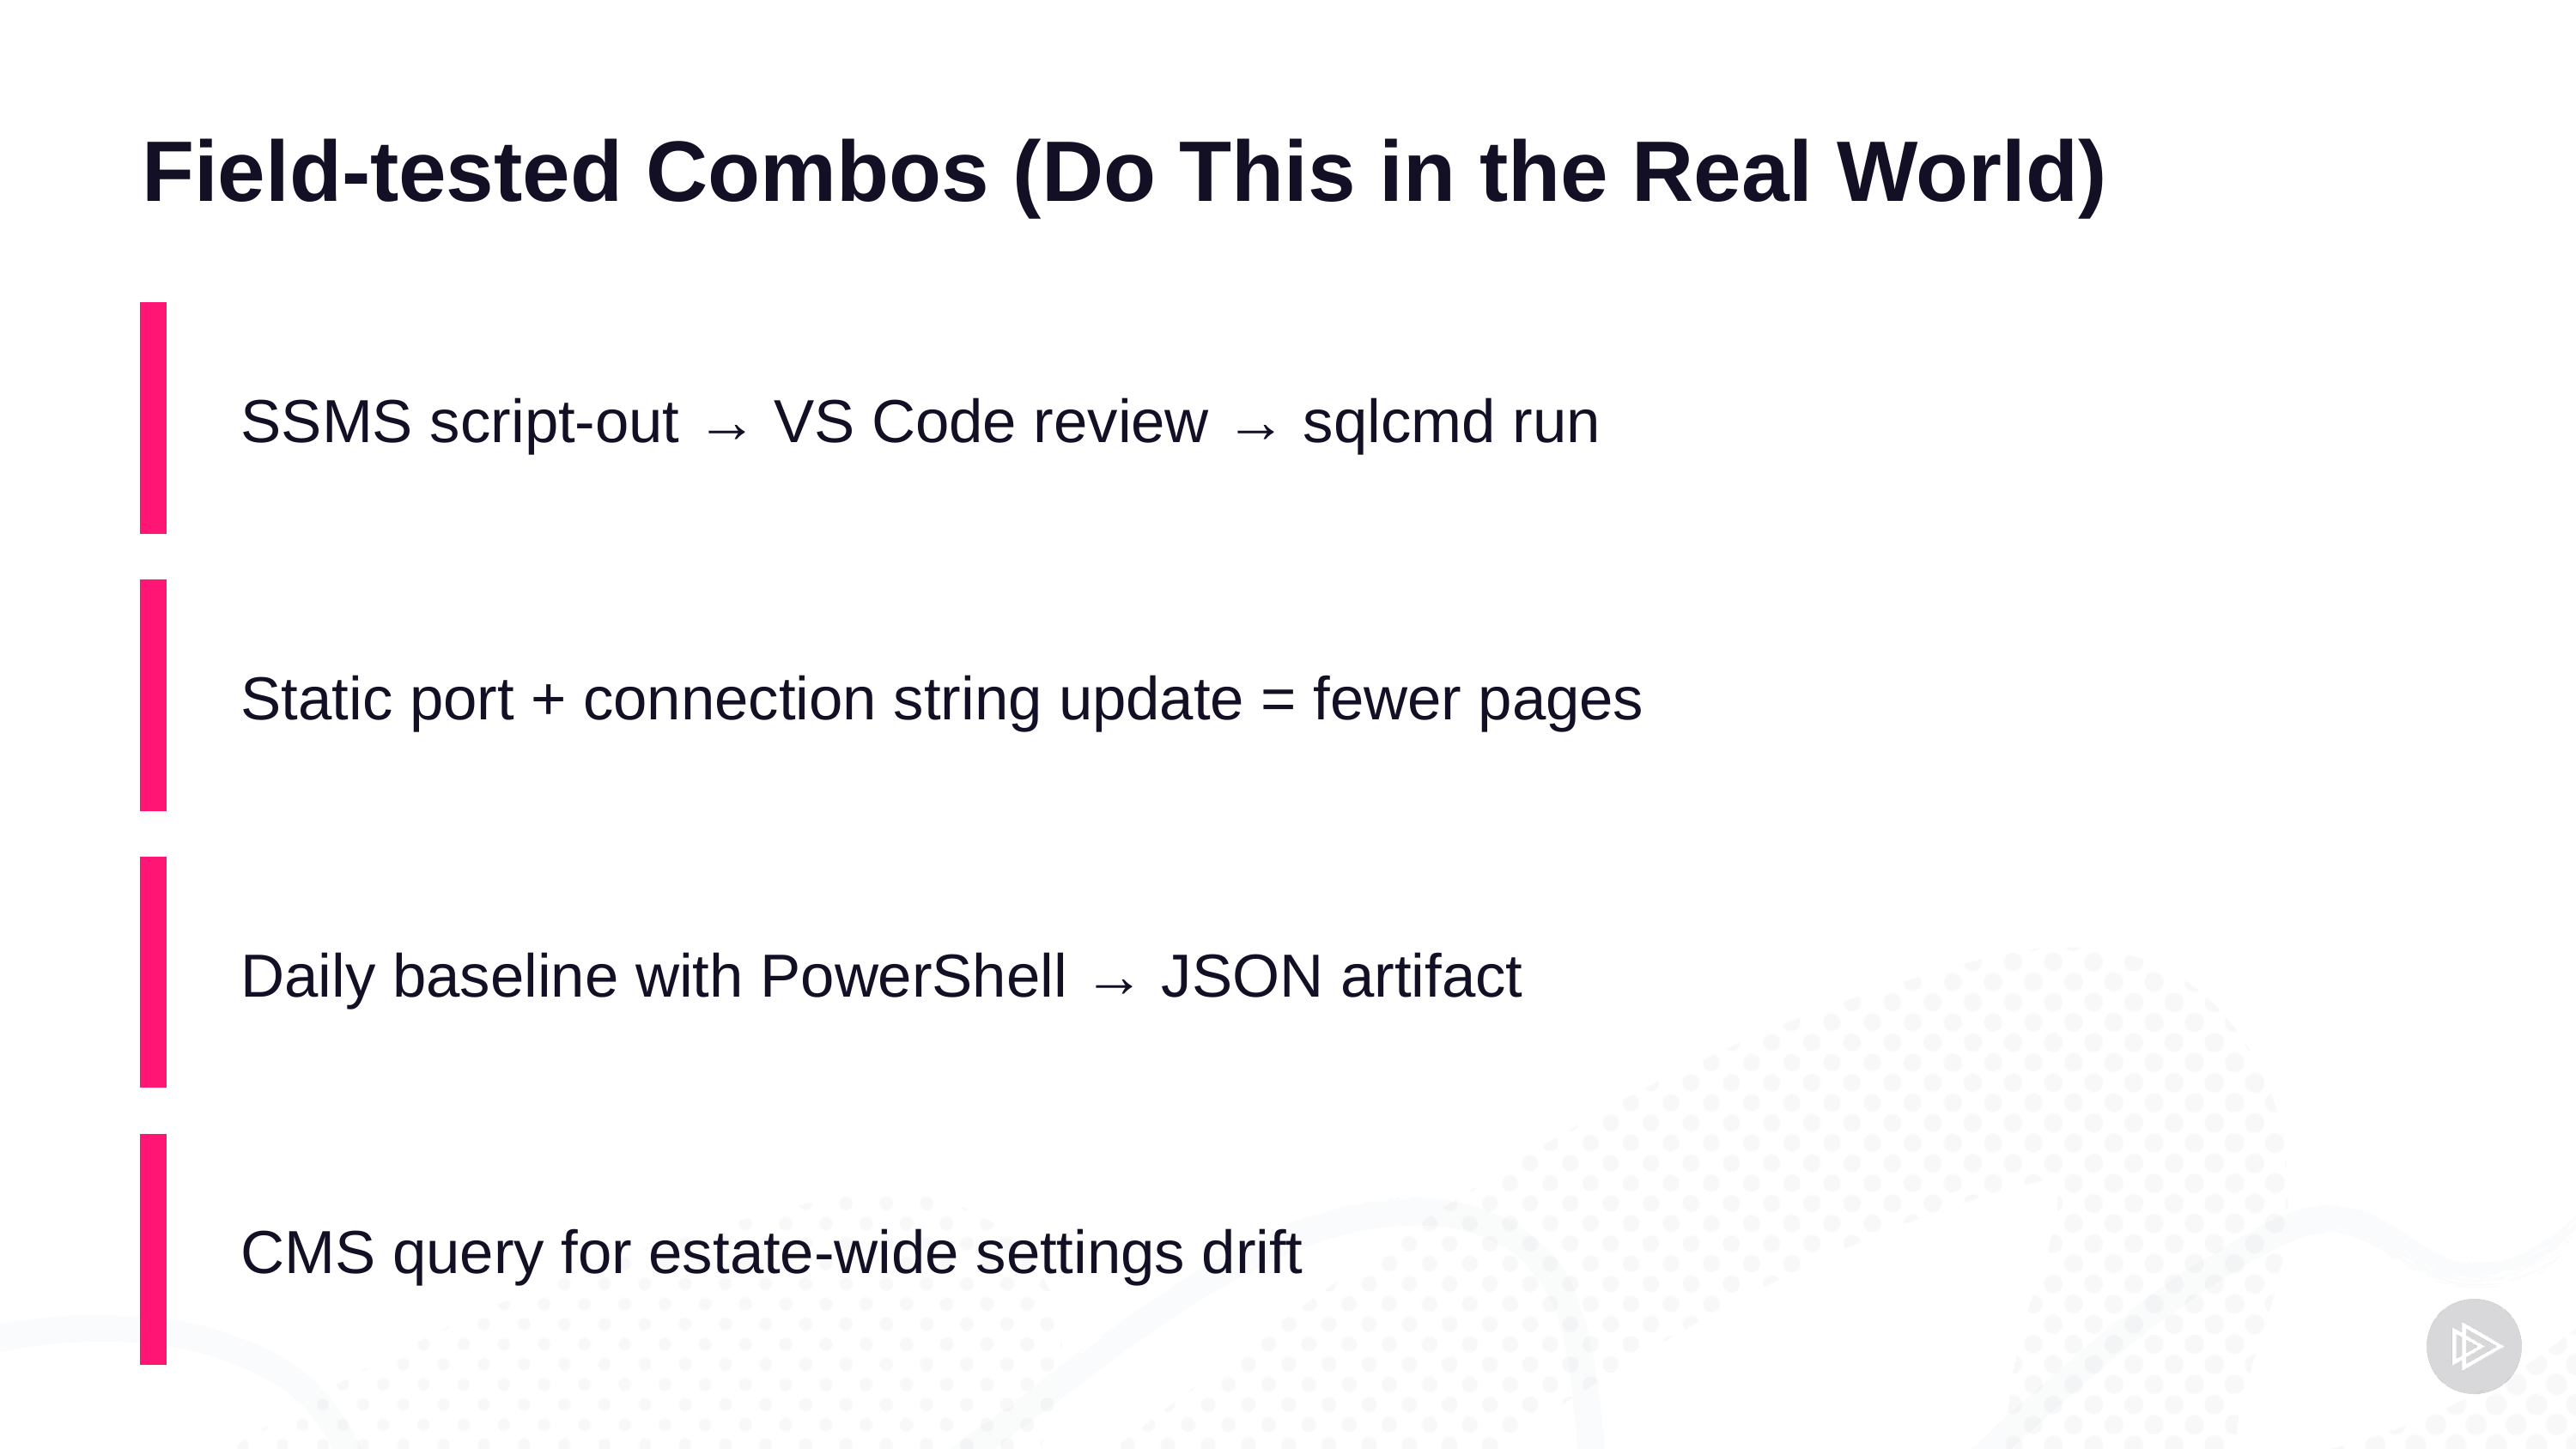

# Field-tested Combos (Do This in the Real World)
SSMS script-out → VS Code review → sqlcmd run
Static port + connection string update = fewer pages
Daily baseline with PowerShell → JSON artifact
CMS query for estate-wide settings drift